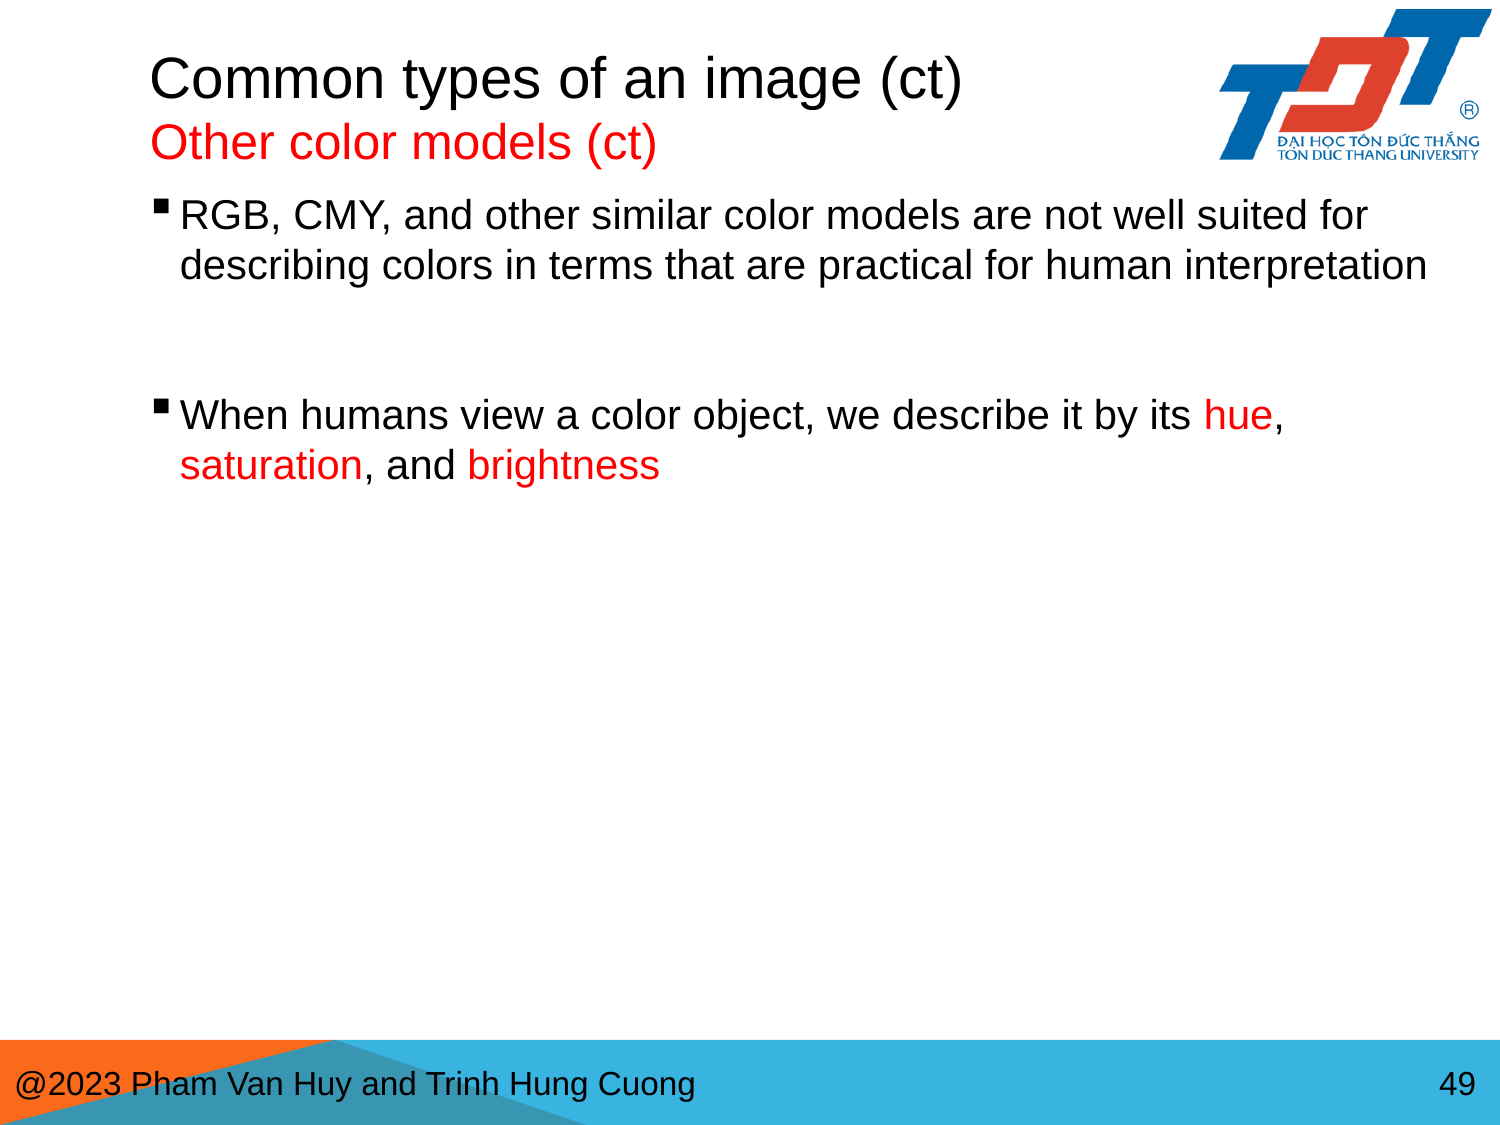

# Common types of an image (ct) Other color models (ct)
RGB, CMY, and other similar color models are not well suited for describing colors in terms that are practical for human interpretation

When humans view a color object, we describe it by its hue, saturation, and brightness